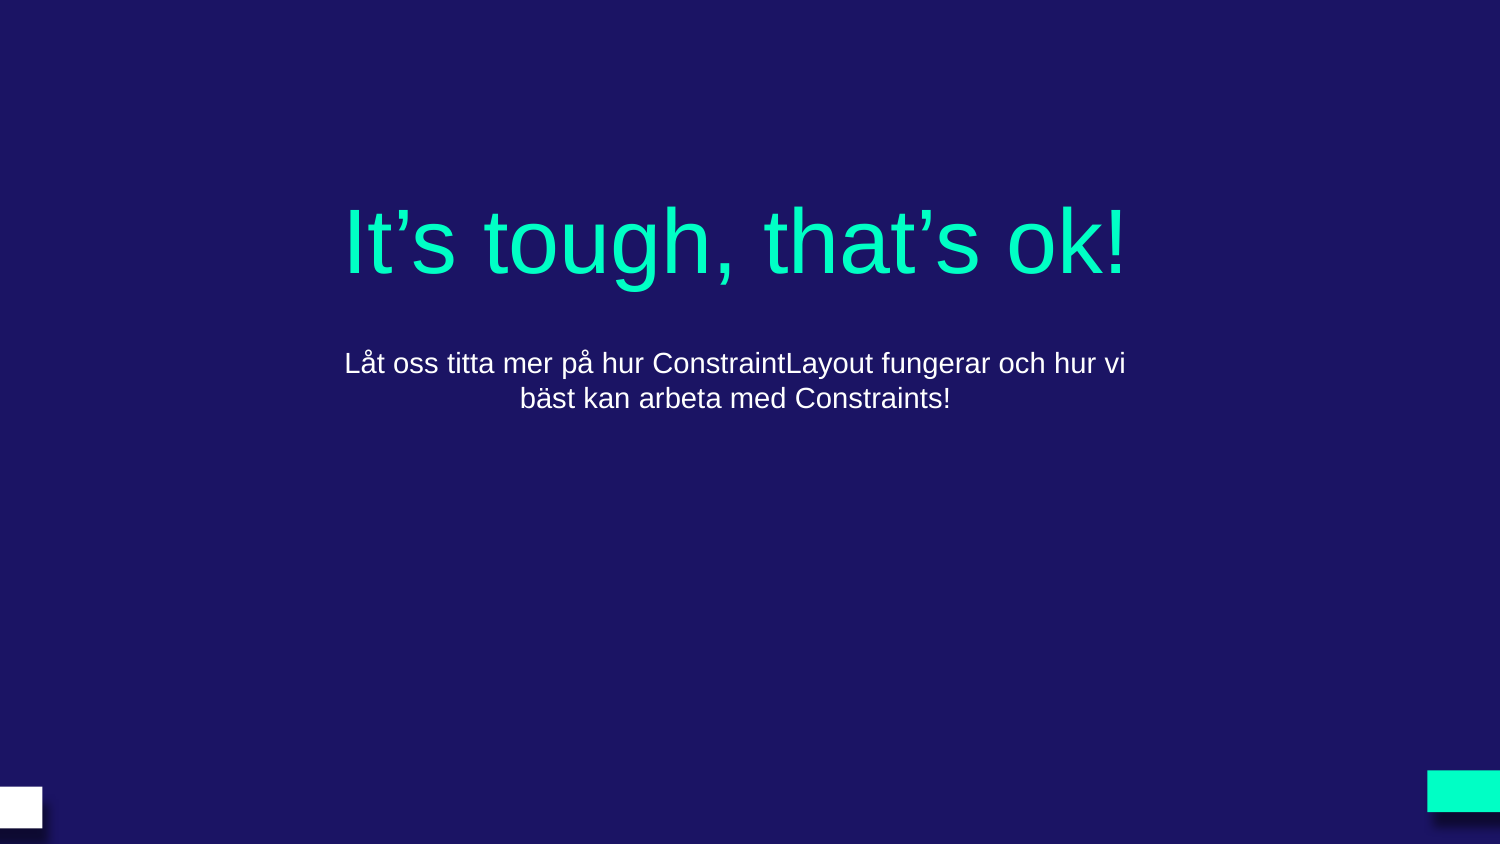

It’s tough, that’s ok!
Låt oss titta mer på hur ConstraintLayout fungerar och hur vi bäst kan arbeta med Constraints!